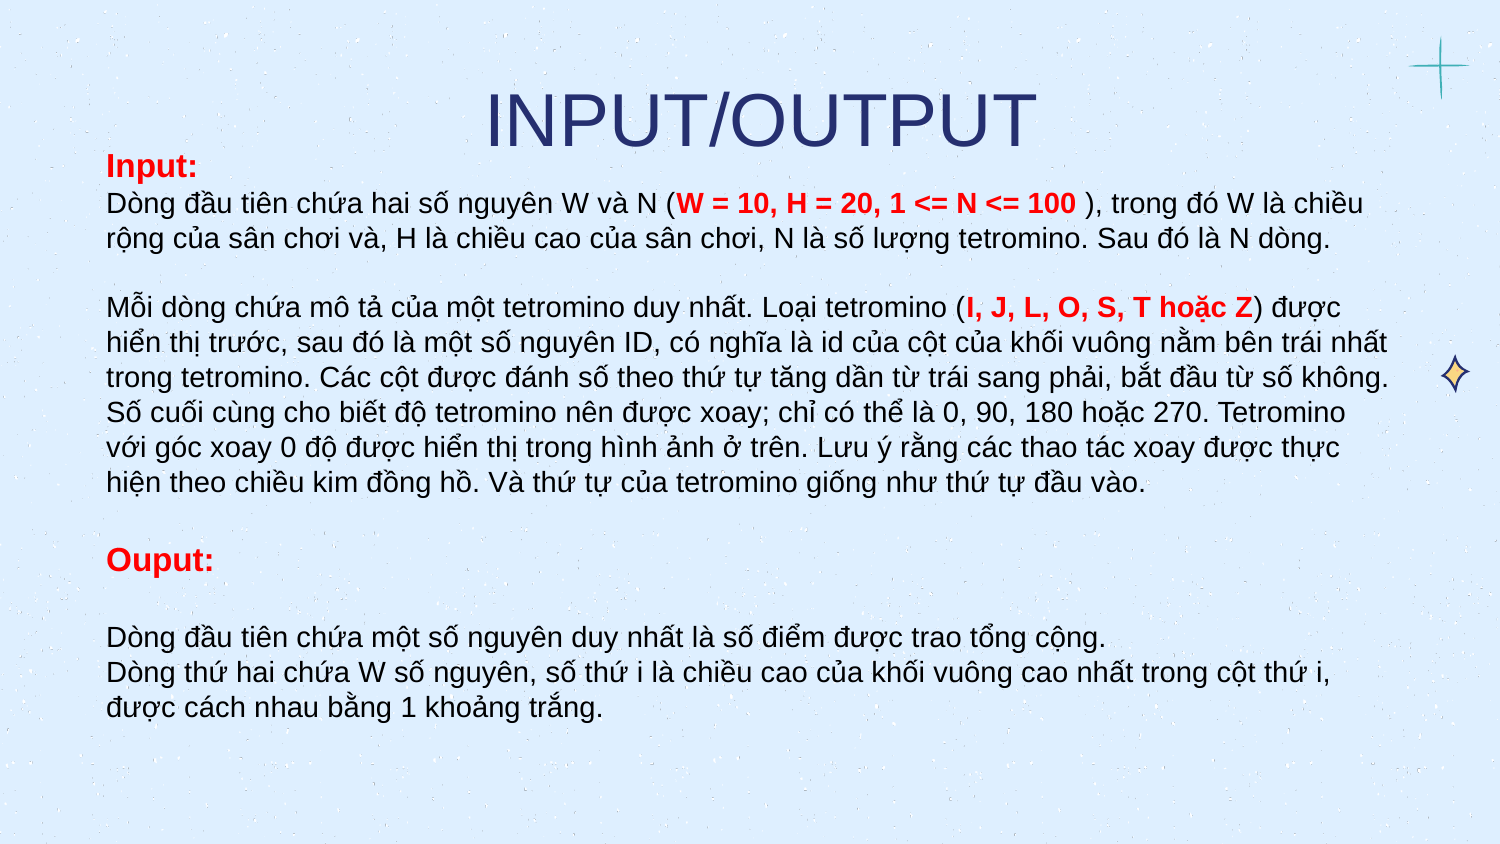

INPUT/OUTPUT
Input:
Dòng đầu tiên chứa hai số nguyên W và N (W = 10, H = 20, 1 <= N <= 100 ), trong đó W là chiều rộng của sân chơi và, H là chiều cao của sân chơi, N là số lượng tetromino. Sau đó là N dòng.

Mỗi dòng chứa mô tả của một tetromino duy nhất. Loại tetromino (I, J, L, O, S, T hoặc Z) được hiển thị trước, sau đó là một số nguyên ID, có nghĩa là id của cột của khối vuông nằm bên trái nhất trong tetromino. Các cột được đánh số theo thứ tự tăng dần từ trái sang phải, bắt đầu từ số không. Số cuối cùng cho biết độ tetromino nên được xoay; chỉ có thể là 0, 90, 180 hoặc 270. Tetromino với góc xoay 0 độ được hiển thị trong hình ảnh ở trên. Lưu ý rằng các thao tác xoay được thực hiện theo chiều kim đồng hồ. Và thứ tự của tetromino giống như thứ tự đầu vào.

Ouput:
Dòng đầu tiên chứa một số nguyên duy nhất là số điểm được trao tổng cộng.
Dòng thứ hai chứa W số nguyên, số thứ i là chiều cao của khối vuông cao nhất trong cột thứ i, được cách nhau bằng 1 khoảng trắng.